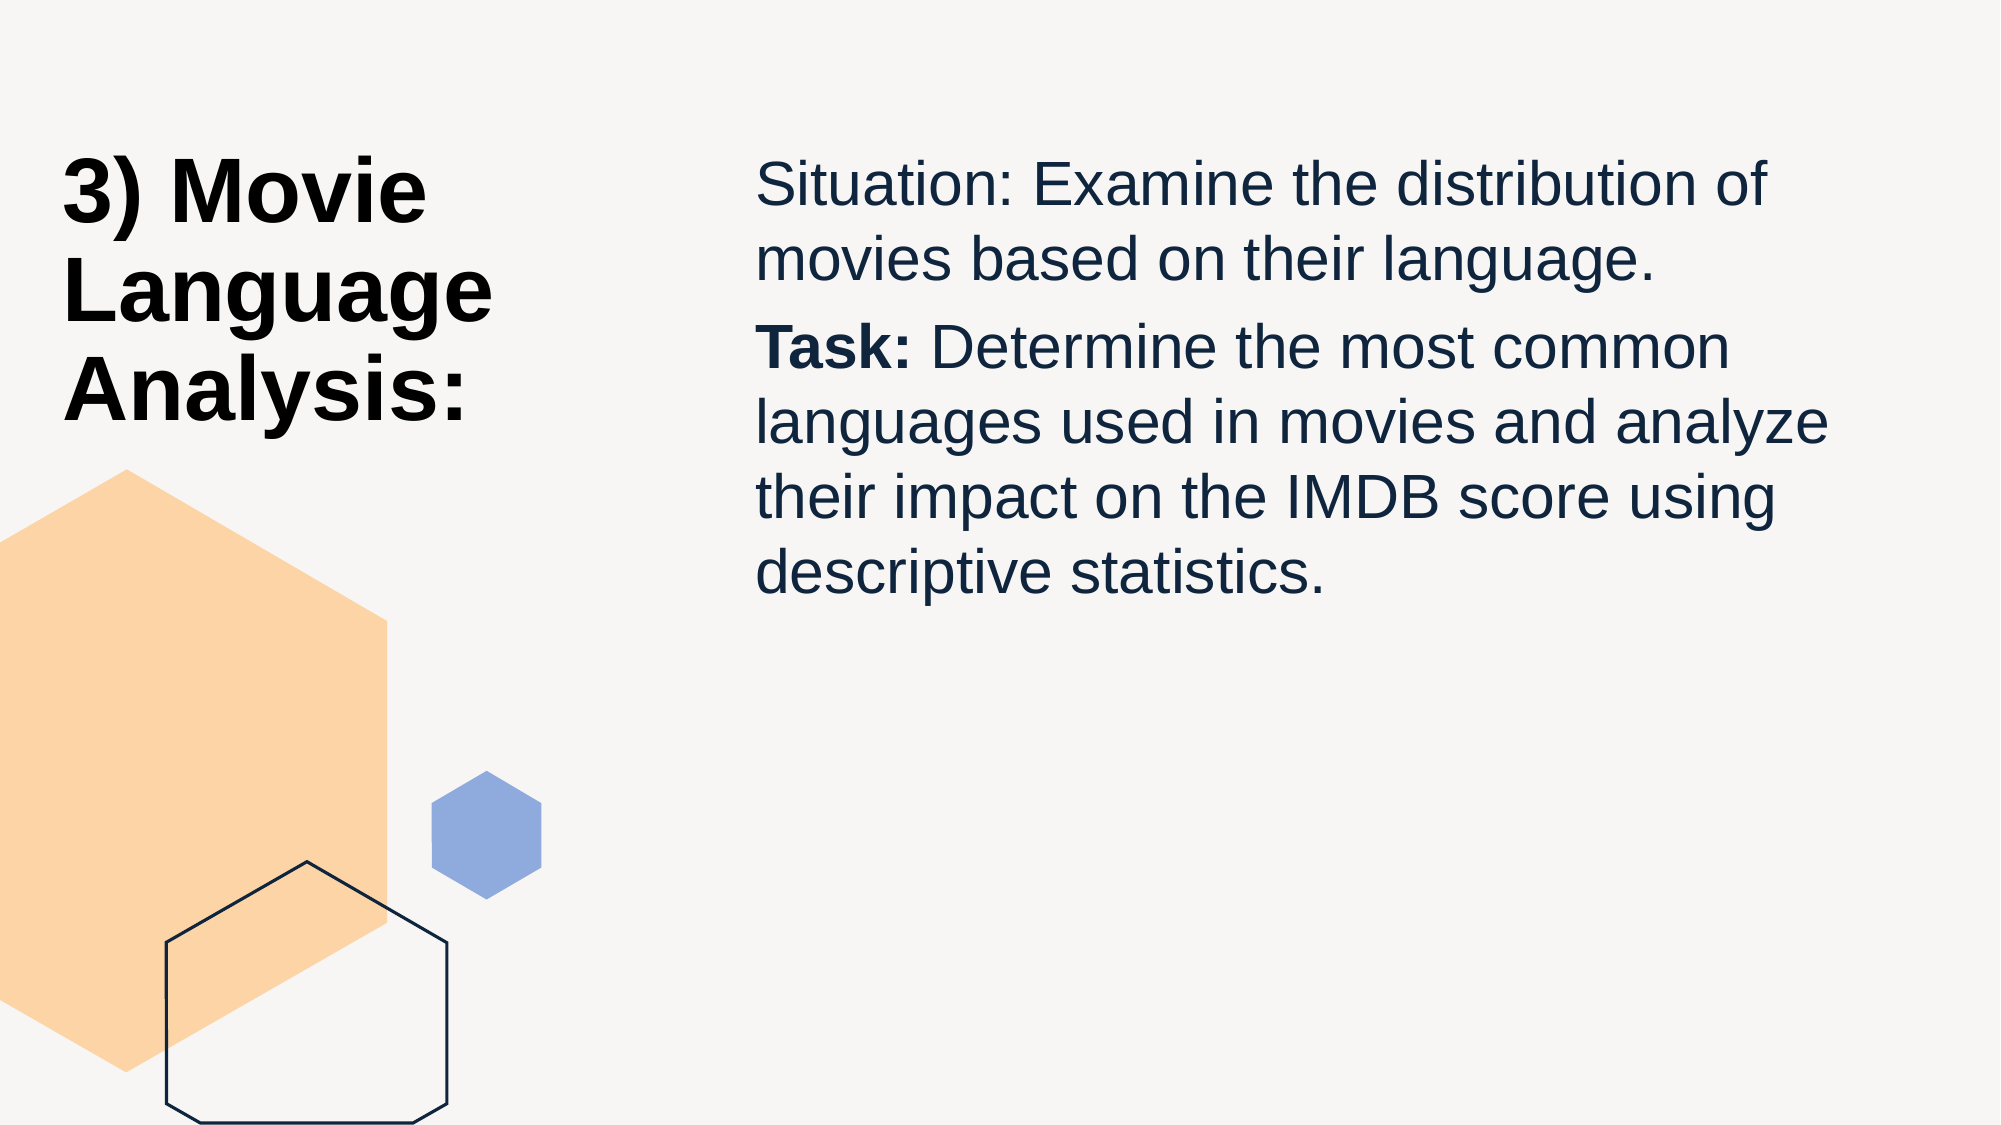

# 3) Movie Language Analysis:
Situation: Examine the distribution of movies based on their language.
Task: Determine the most common languages used in movies and analyze their impact on the IMDB score using descriptive statistics.